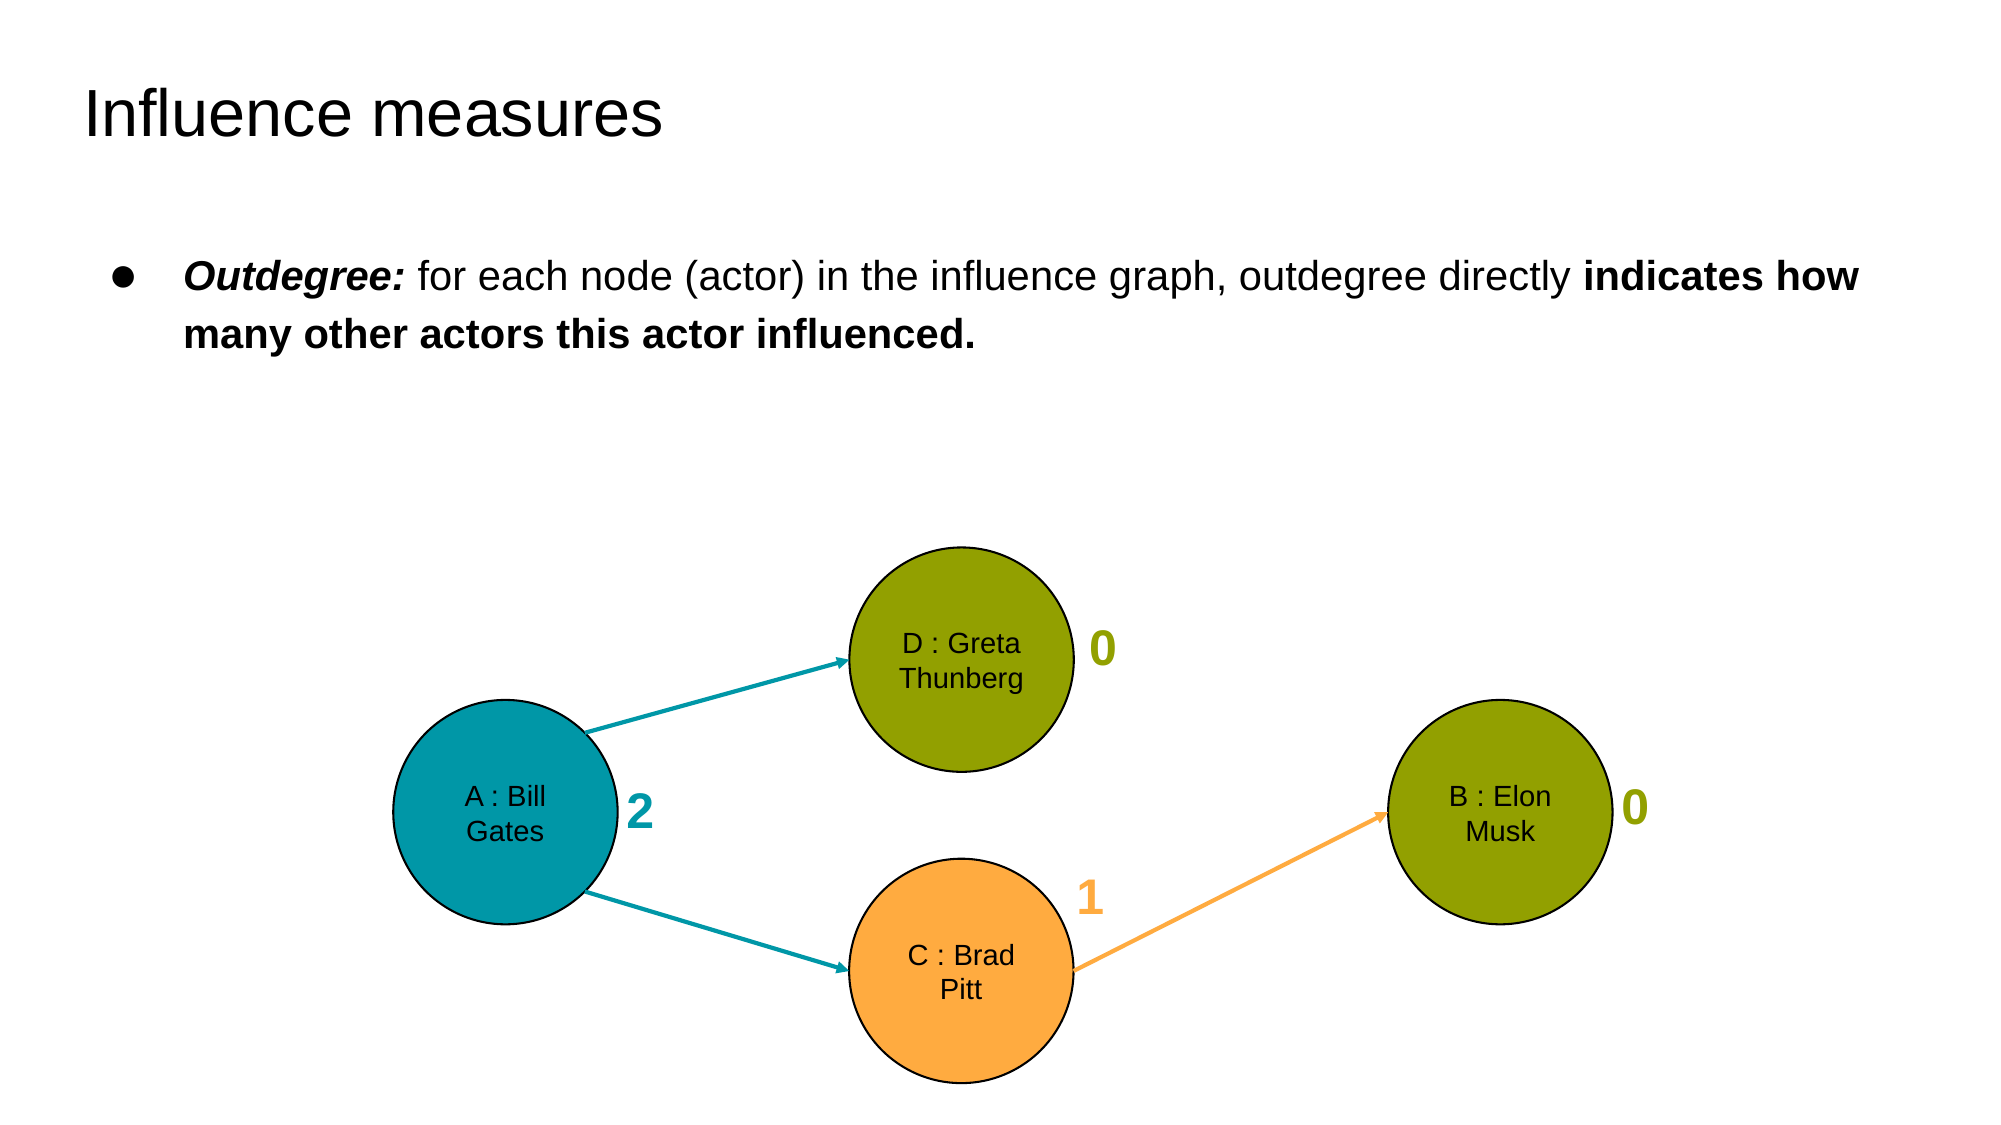

# Influence measures
Outdegree: for each node (actor) in the influence graph, outdegree directly indicates how many other actors this actor influenced.

D : Greta Thunberg
0
A : Bill Gates
B : Elon Musk
0
2
1
C : Brad Pitt